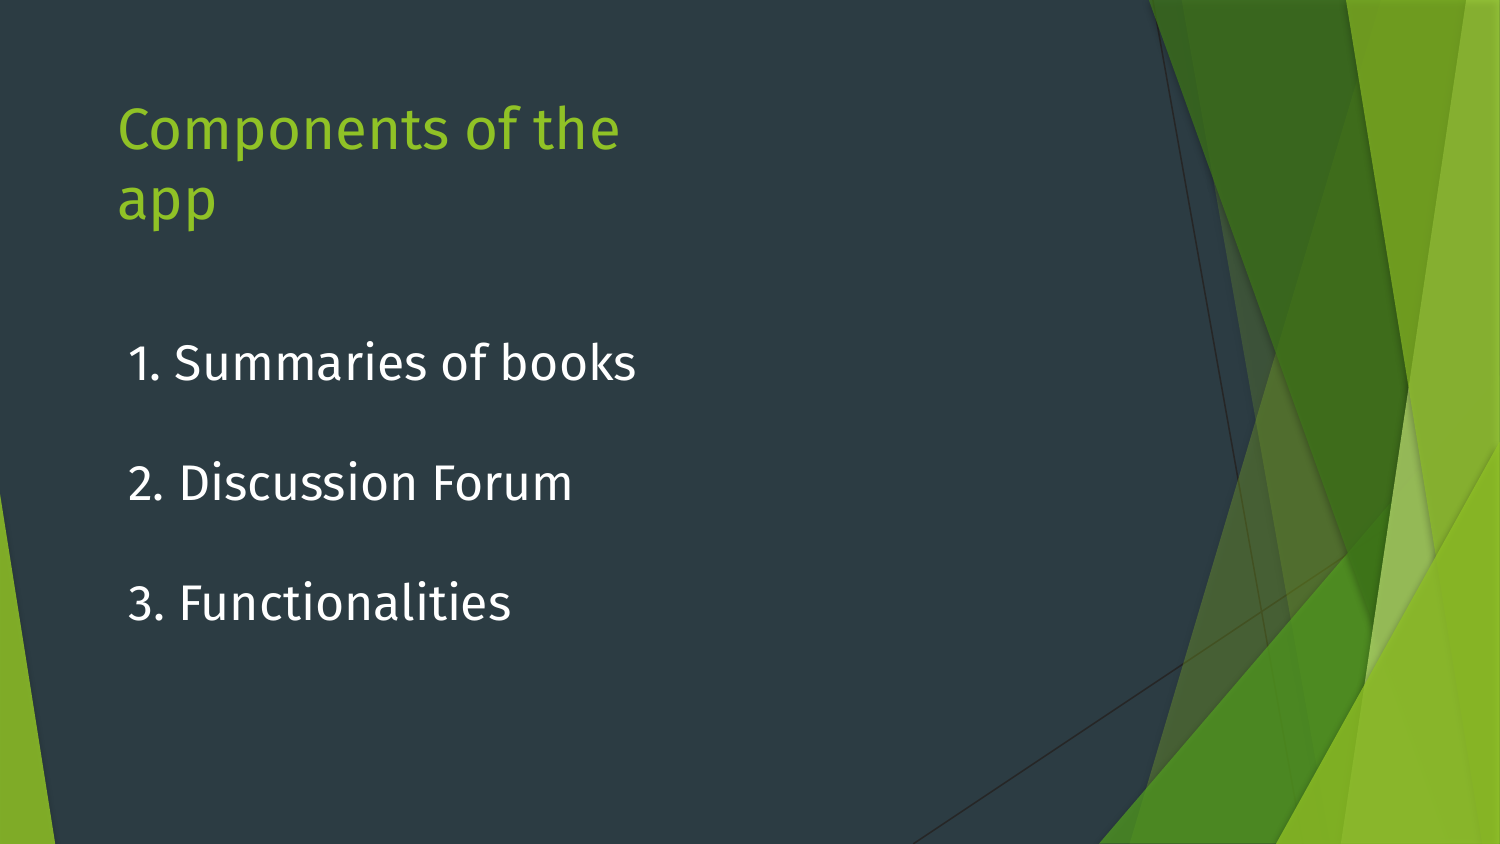

Components of the app
# 1. Summaries of books 2. Discussion Forum 3. Functionalities